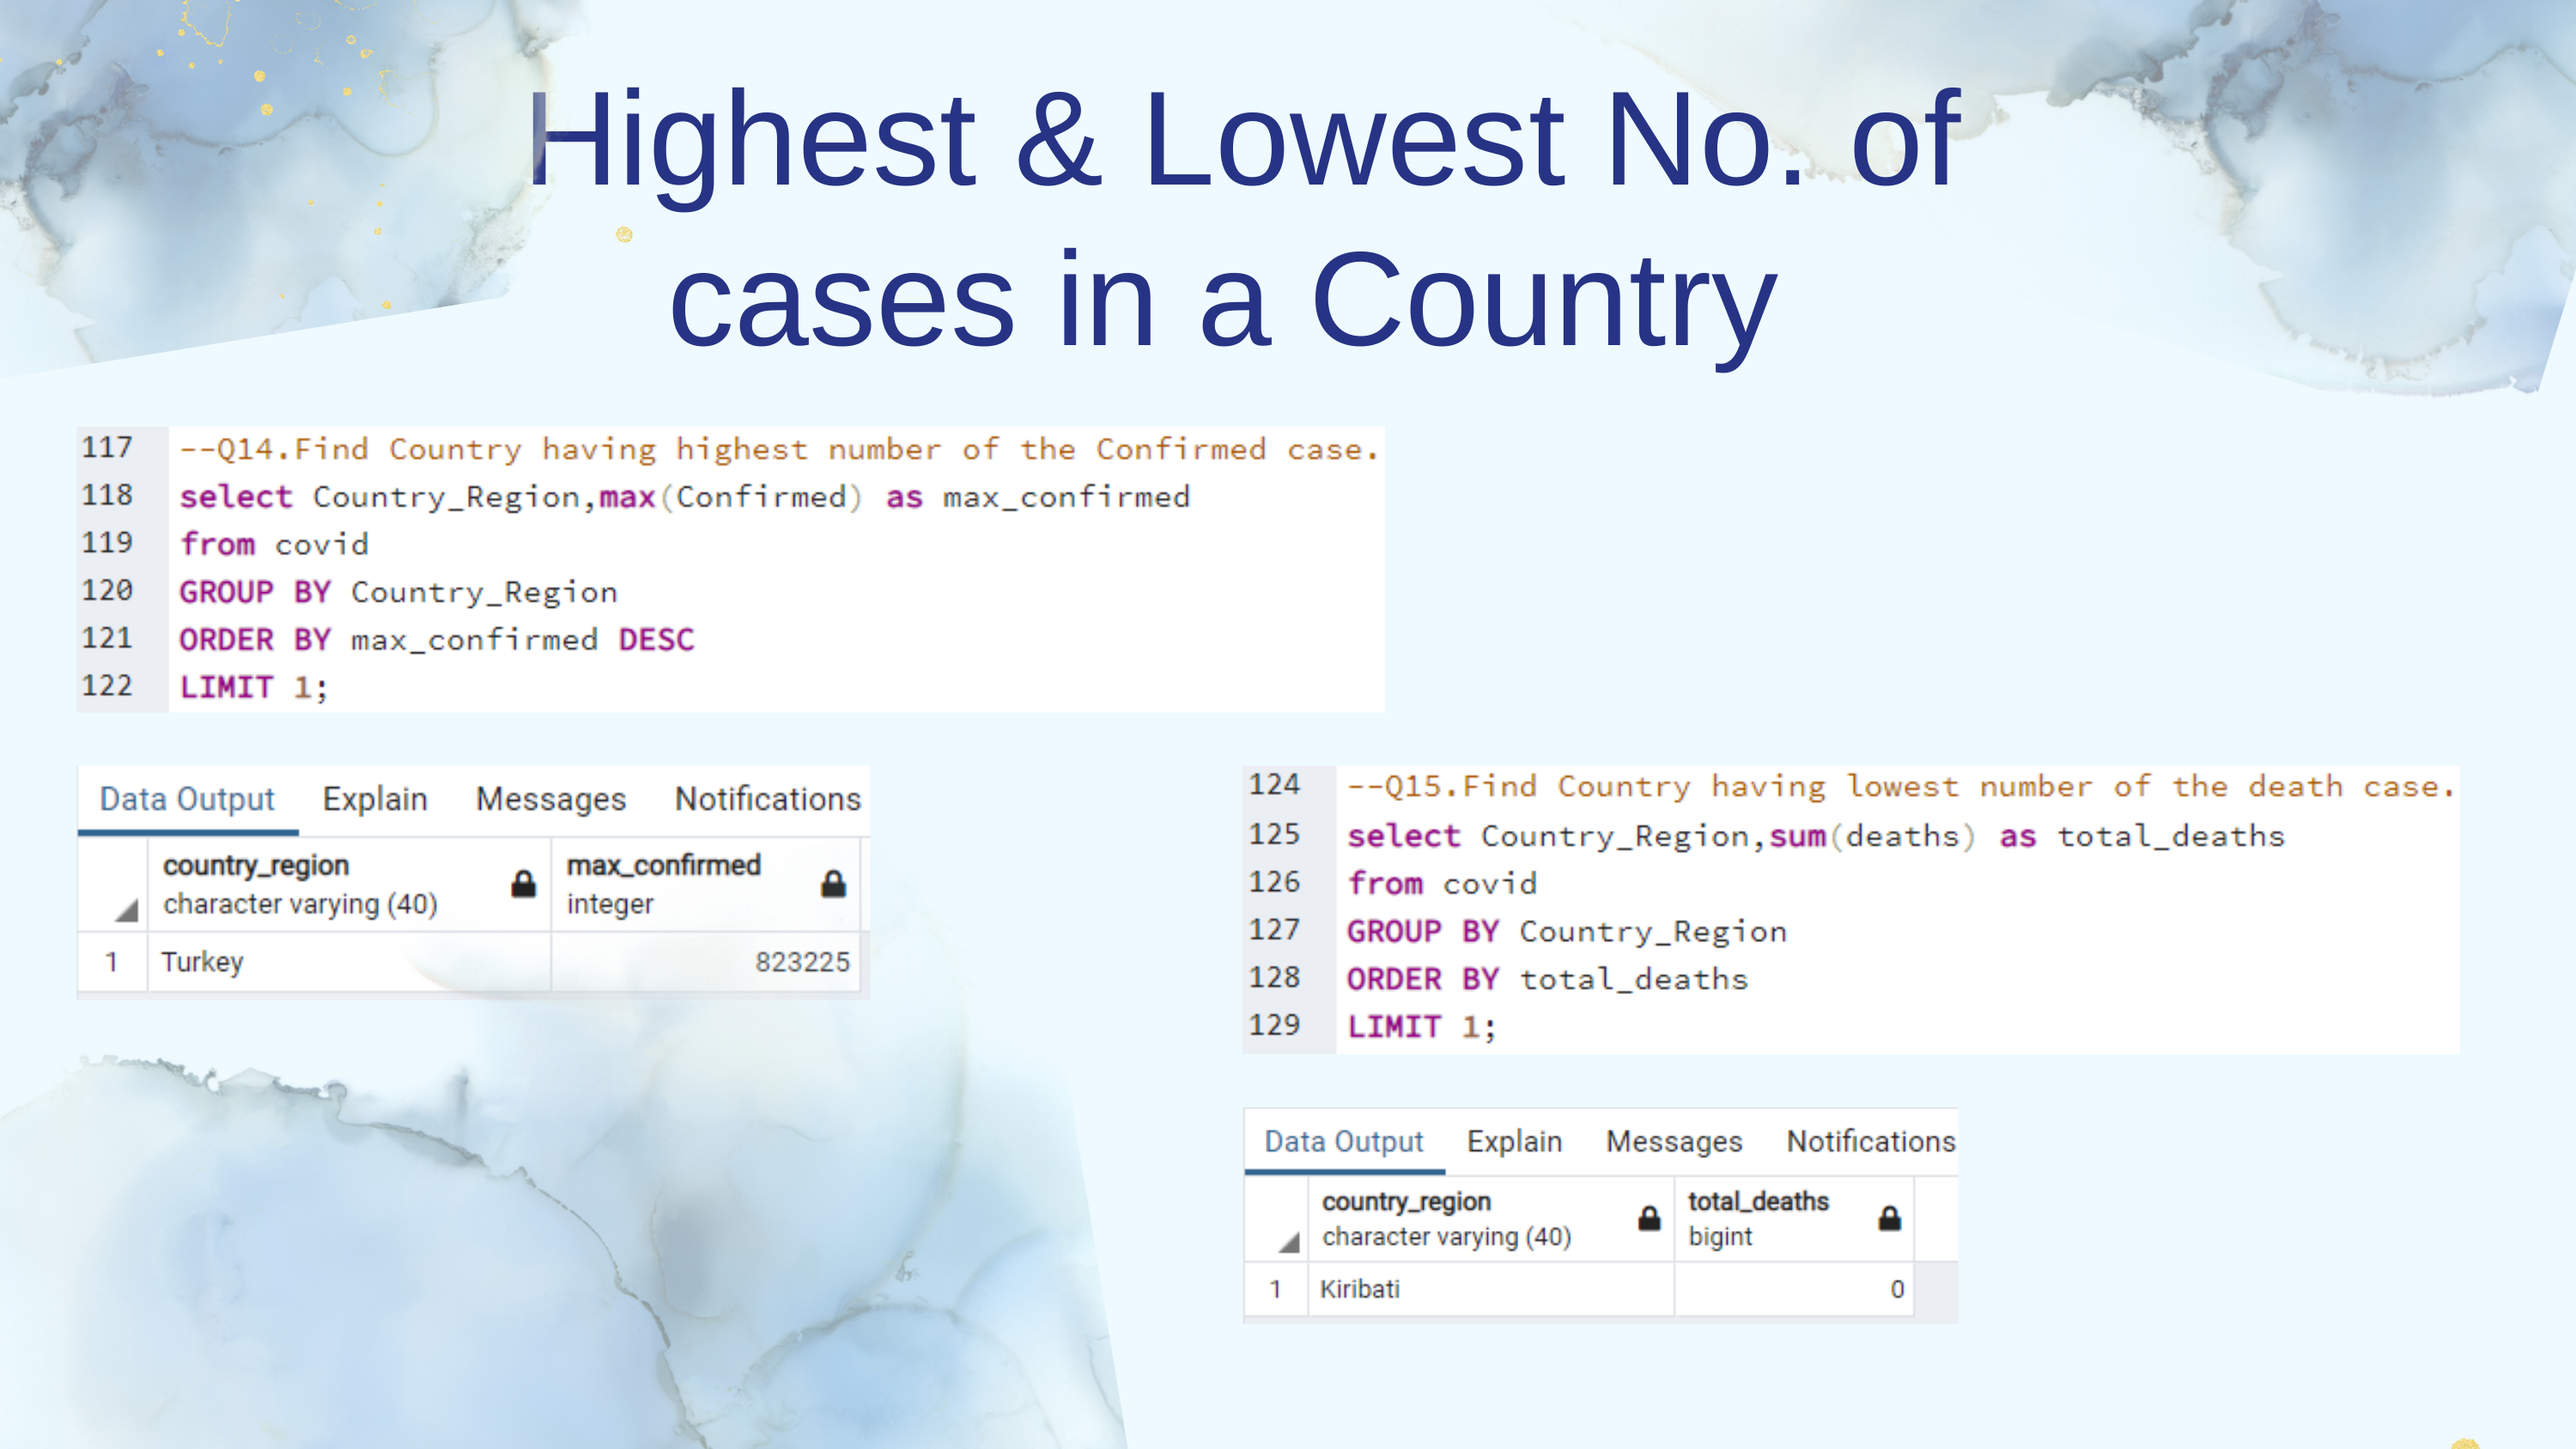

Highest & Lowest No. of cases in a Country